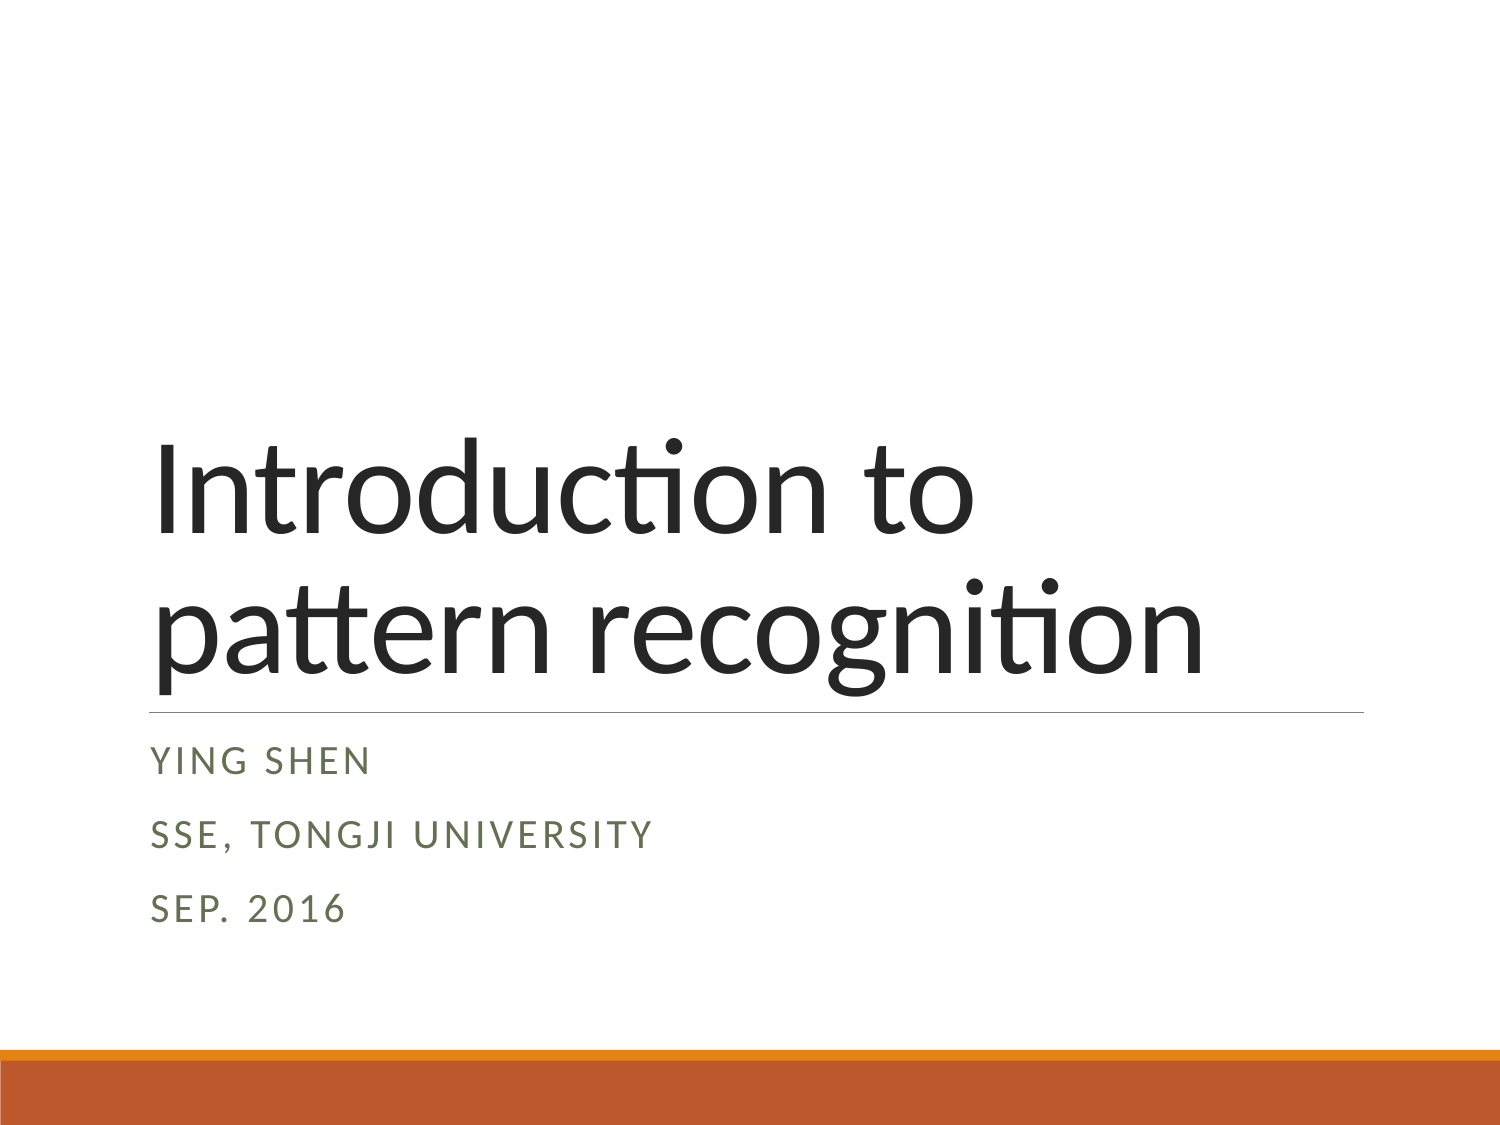

# Introduction to pattern recognition
Ying shen
Sse, tongji university
Sep. 2016